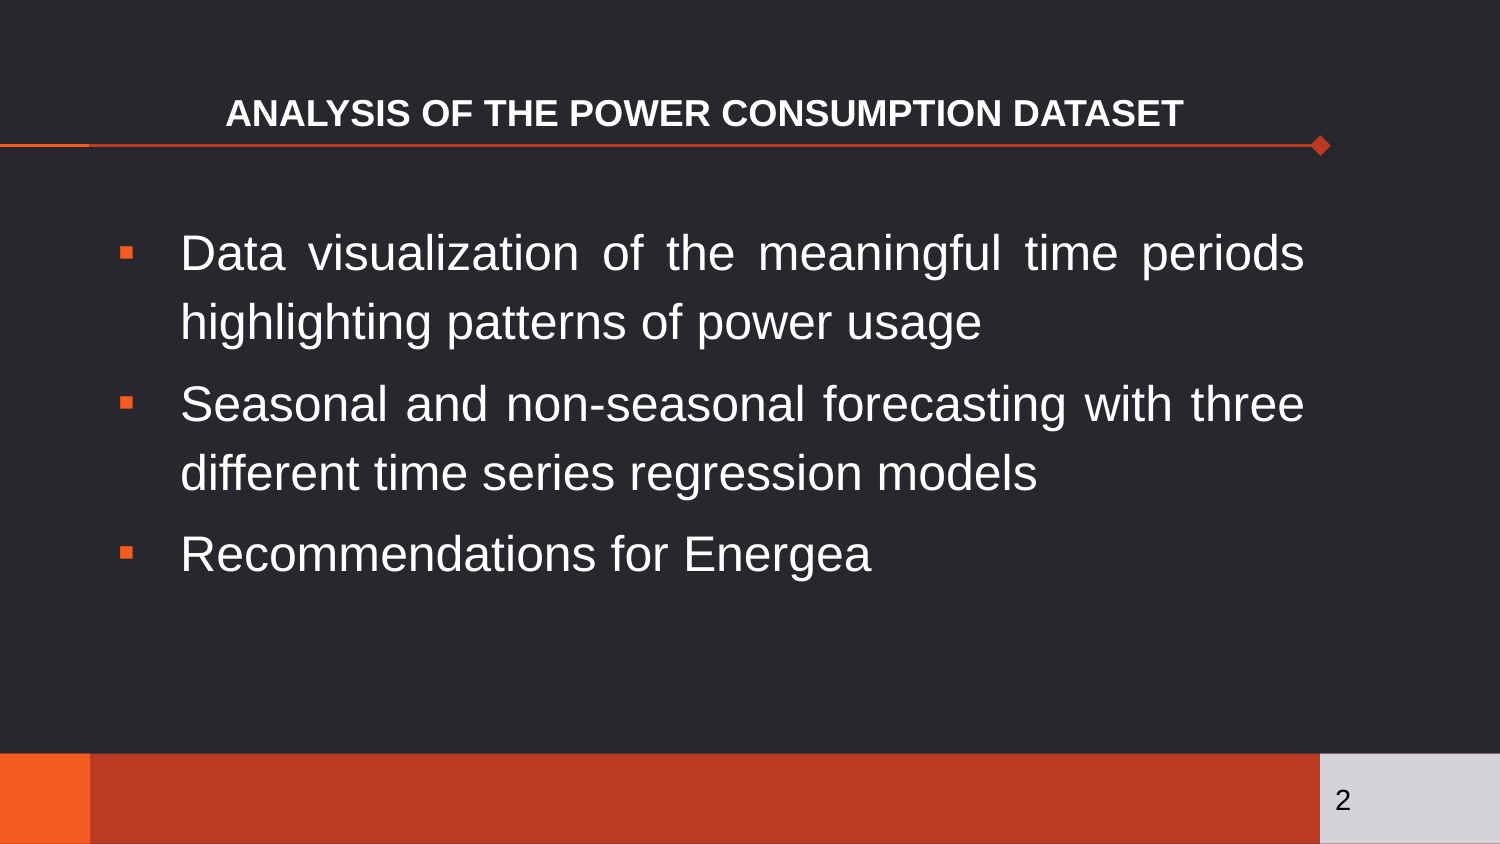

# analysis of the power consumption dataset
Data visualization of the meaningful time periods highlighting patterns of power usage
Seasonal and non-seasonal forecasting with three different time series regression models
Recommendations for Energea
2